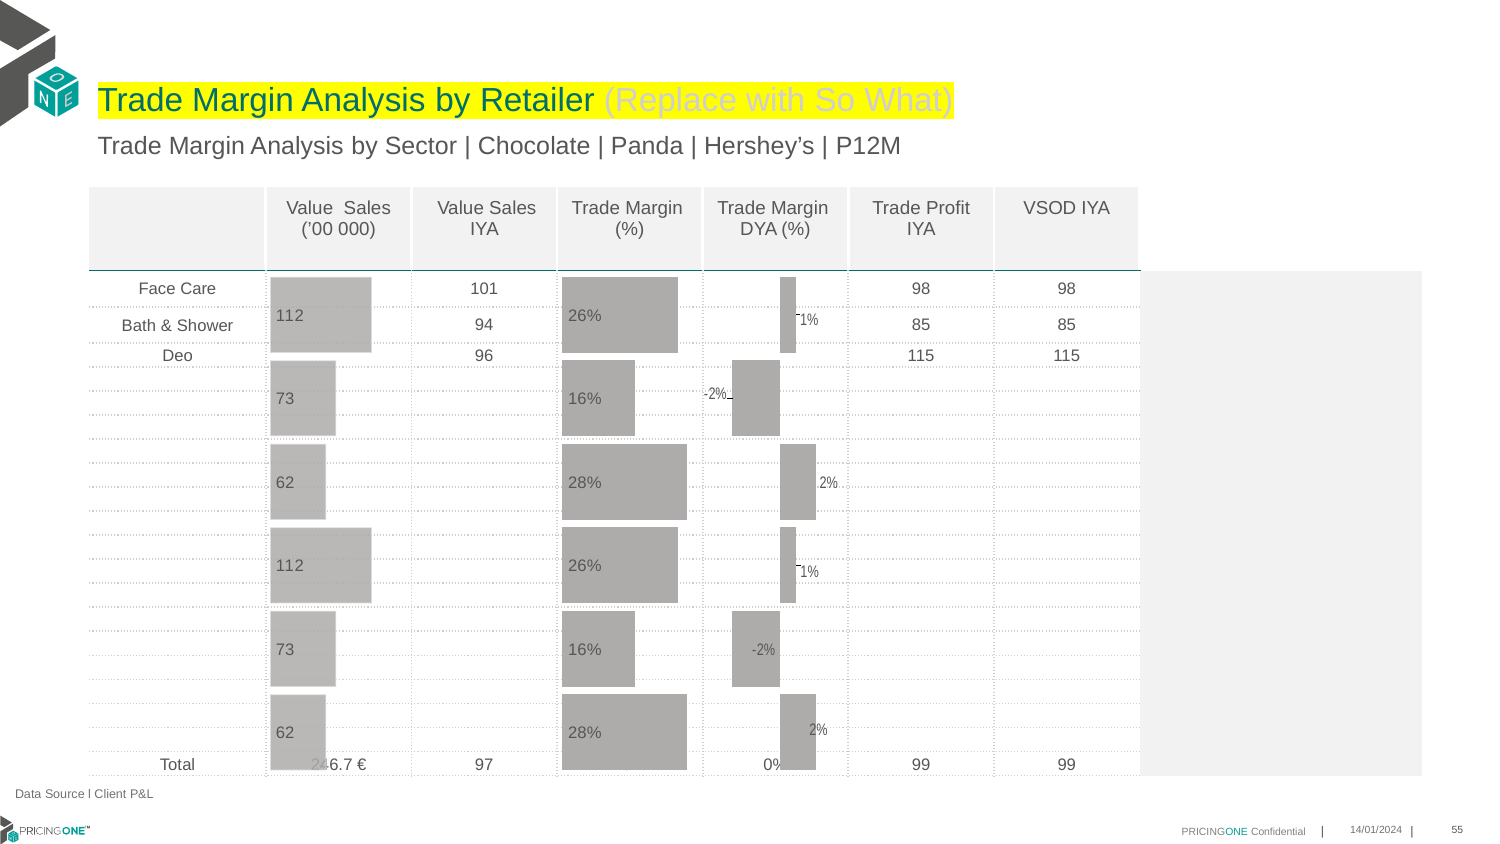

# Trade Margin Analysis by Retailer (Replace with So What)
Trade Margin Analysis by Sector | Chocolate | Panda | Hershey’s | P12M
|  | Value Sales (’00 000) | Value Sales IYA | Trade Margin (%) | Trade Margin DYA (%) | Trade Profit IYA | VSOD IYA |  |
| --- | --- | --- | --- | --- | --- | --- | --- |
| Face Care |  | 101 |  |  | 98 | 98 |  |
| Bath & Shower |  | 94 |  |  | 85 | 85 |  |
| Deo |  | 96 |  |  | 115 | 115 |  |
|  |  |  |  |  |  |  |  |
|  |  |  |  |  |  |  |  |
|  |  |  |  |  |  |  |  |
|  |  |  |  |  |  |  |  |
|  |  |  |  |  |  |  |  |
|  |  |  |  |  |  |  |  |
|  |  |  |  |  |  |  |  |
|  |  |  |  |  |  |  |  |
|  |  |  |  |  |  |  |  |
|  |  |  |  |  |  |  |  |
|  |  |  |  |  |  |  |  |
|  |  |  |  |  |  |  |  |
|  |  |  |  |  |  |  |  |
|  |  |  |  |  |  |  |  |
|  |  |  |  |  |  |  |  |
|  |  |  |  |  |  |  |  |
| Total | 246.7 € | 97 | 23% | 0% | 99 | 99 |  |

### Chart

| Category | vs YA |
|---|---|
| Fish Finger | 0.007320022354610406 |
| Fish Recipes | -0.022391413404249605 |
| Coated Fish | 0.01677805898529844 |
| Fish Finger | 0.007320022354610406 |
| Fish Recipes | -0.022391413404249605 |
| Coated Fish | 0.01677805898529844 |

### Chart

| Category | Sales Margin |
|---|---|
| Fish Finger | 0.2573184885020434 |
| Fish Recipes | 0.16185480829311888 |
| Coated Fish | 0.2774823981365482 |
| Fish Finger | 0.2573184885020434 |
| Fish Recipes | 0.16185480829311888 |
| Coated Fish | 0.2774823981365482 |

### Chart

| Category | Revenue |
|---|---|
| Fish Finger | 112.093183 |
| Fish Recipes | 72.7867672 |
| Coated Fish | 61.833550900000006 |
| Fish Finger | 112.093183 |
| Fish Recipes | 72.7867672 |
| Coated Fish | 61.833550900000006 |
Data Source l Client P&L

14/01/2024
55